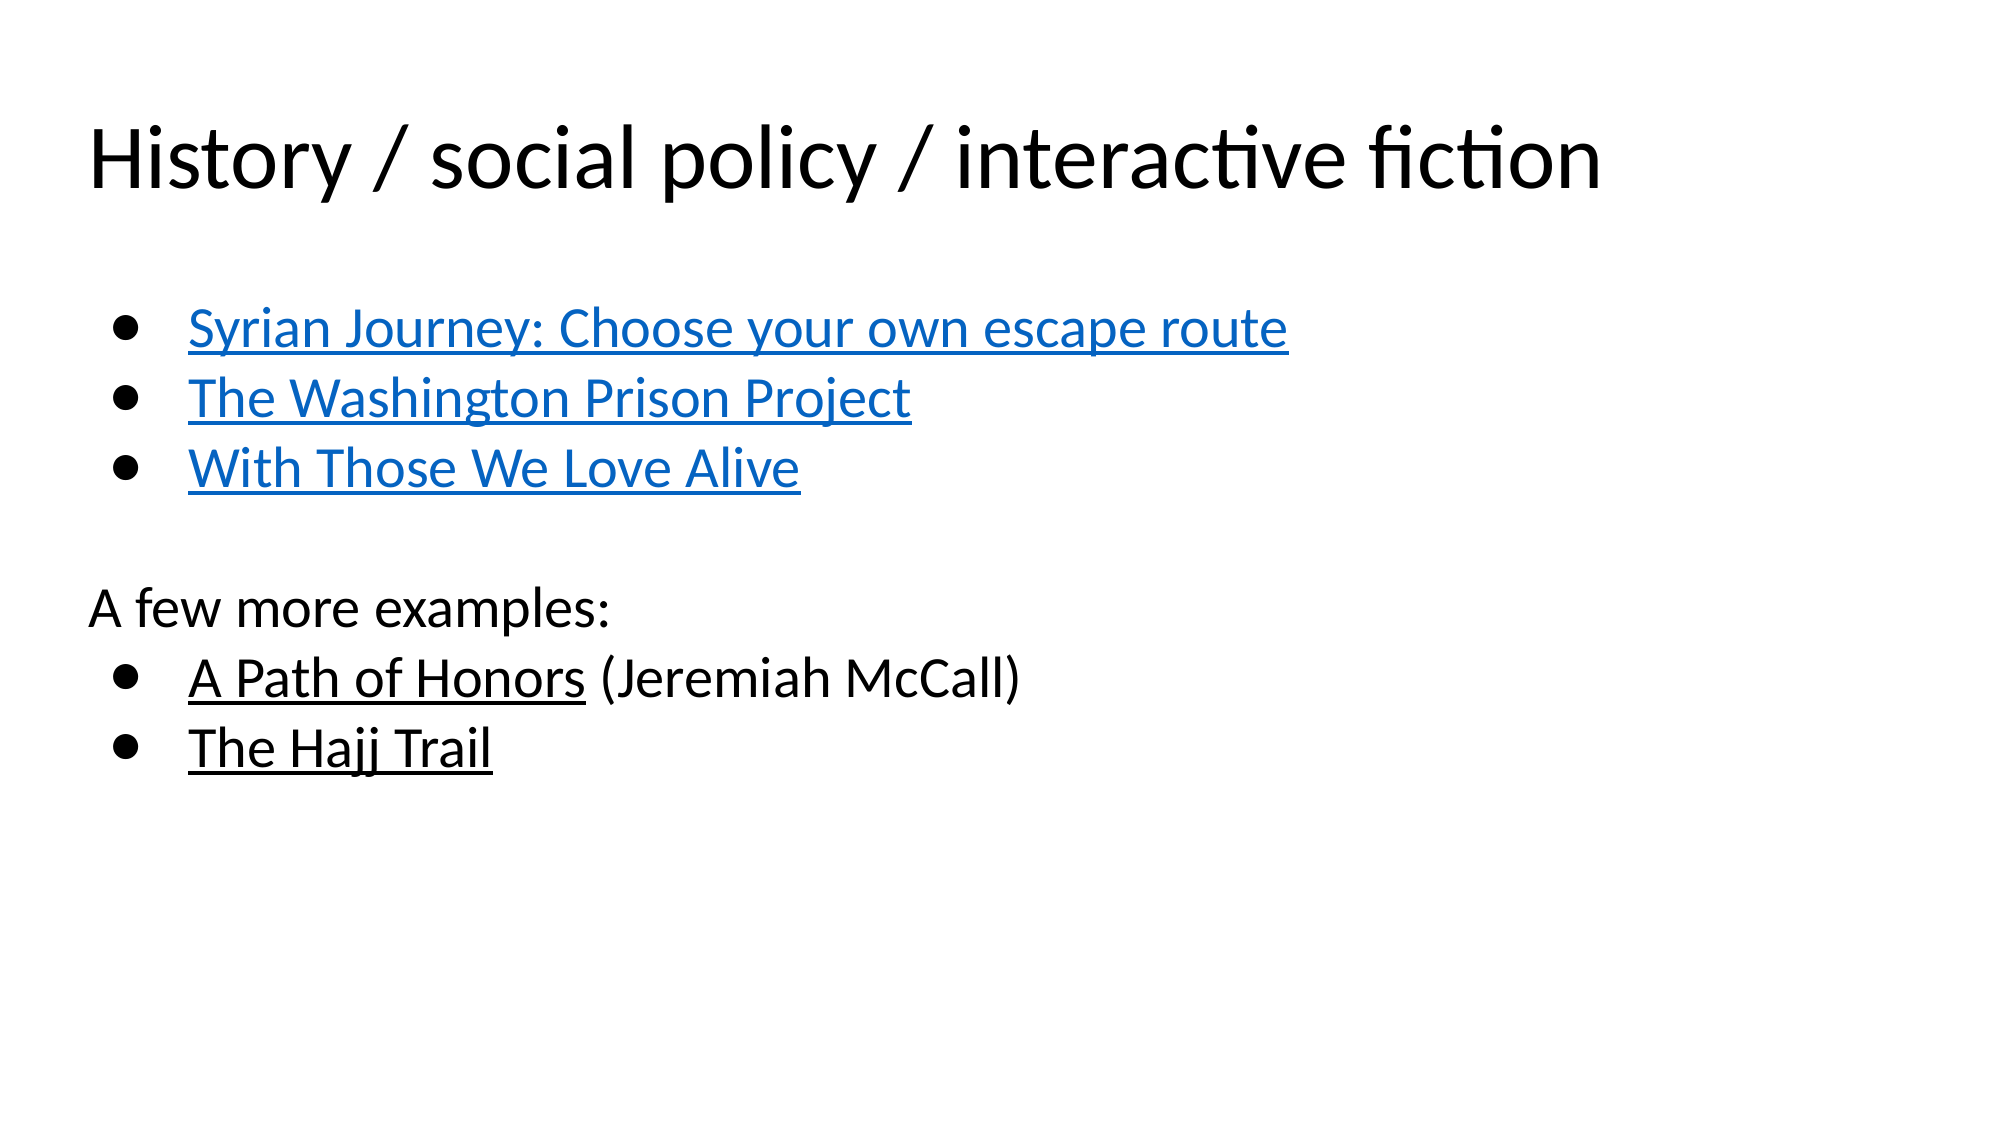

# History / social policy / interactive fiction
Syrian Journey: Choose your own escape route
The Washington Prison Project
With Those We Love Alive

A few more examples:
A Path of Honors (Jeremiah McCall)
The Hajj Trail